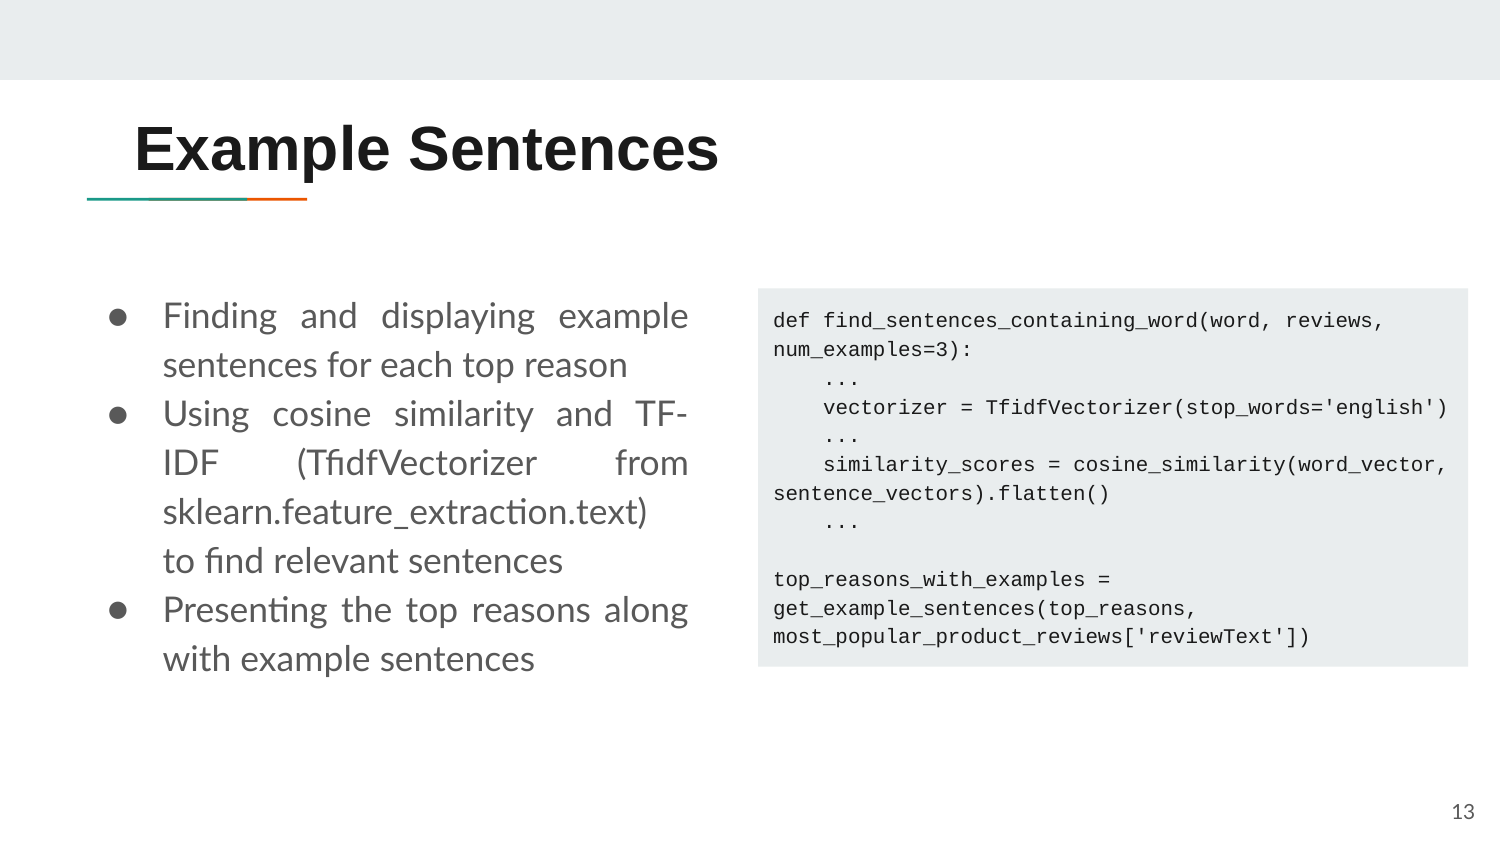

# Example Sentences
Finding and displaying example sentences for each top reason
Using cosine similarity and TF-IDF (TfidfVectorizer from sklearn.feature_extraction.text) to find relevant sentences
Presenting the top reasons along with example sentences
def find_sentences_containing_word(word, reviews, num_examples=3):
    ...
    vectorizer = TfidfVectorizer(stop_words='english')
    ...
    similarity_scores = cosine_similarity(word_vector, sentence_vectors).flatten()
    ...

top_reasons_with_examples = get_example_sentences(top_reasons, most_popular_product_reviews['reviewText'])
13